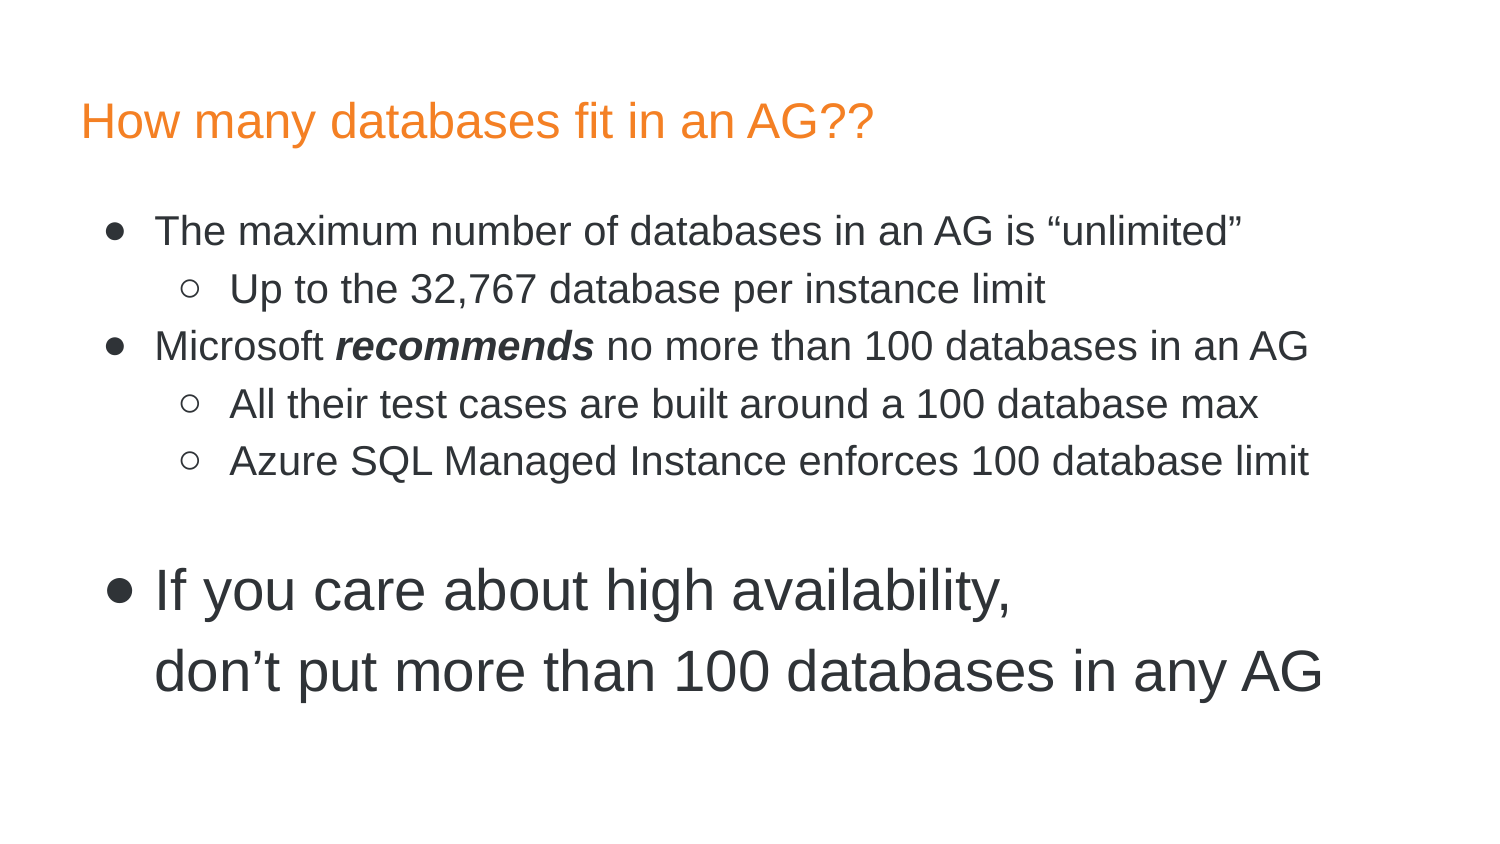

# How many databases fit in an AG??
The maximum number of databases in an AG is “unlimited”
Up to the 32,767 database per instance limit
Microsoft recommends no more than 100 databases in an AG
All their test cases are built around a 100 database max
Azure SQL Managed Instance enforces 100 database limit

If you care about high availability,
don’t put more than 100 databases in any AG